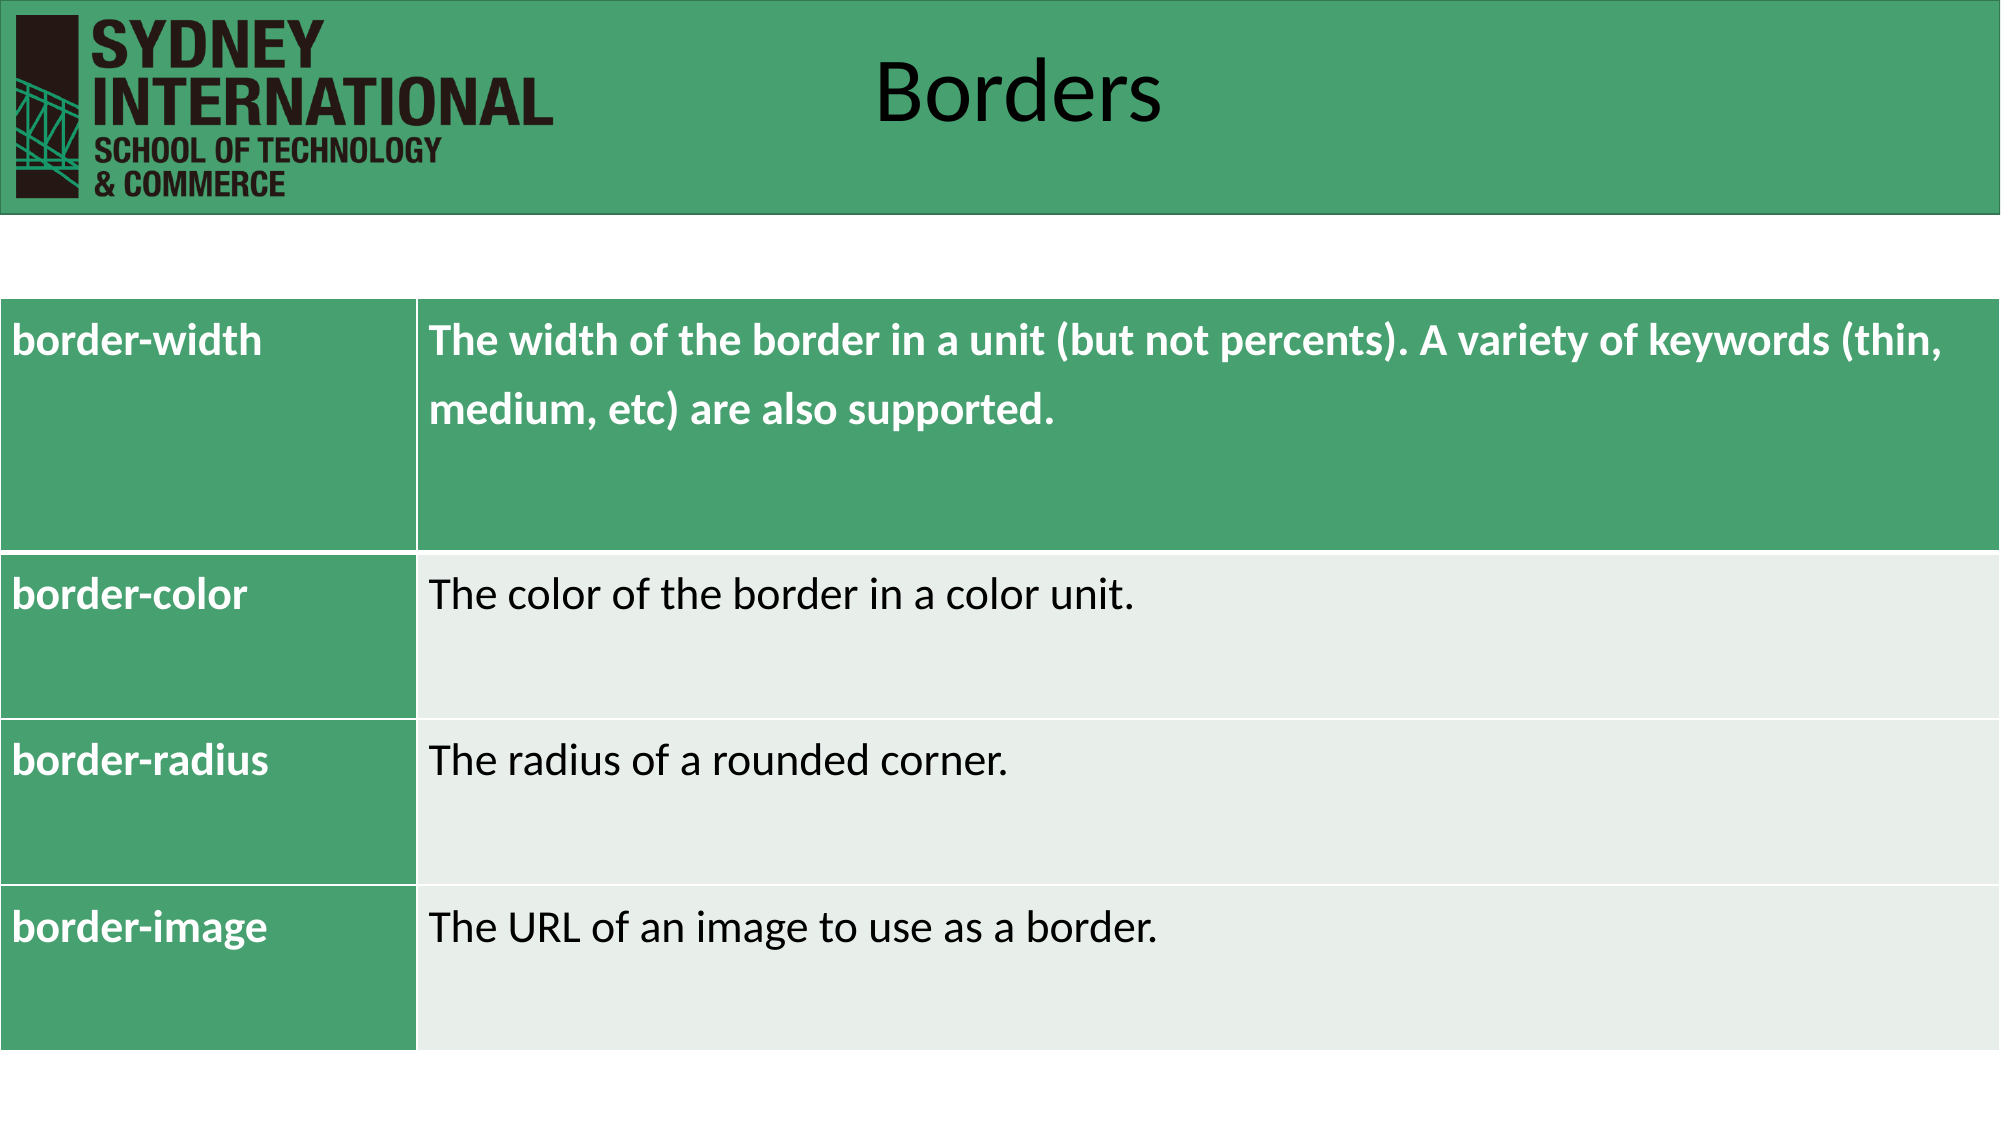

# Borders
| border-width | The width of the border in a unit (but not percents). A variety of keywords (thin, medium, etc) are also supported. |
| --- | --- |
| border-color | The color of the border in a color unit. |
| border-radius | The radius of a rounded corner. |
| border-image | The URL of an image to use as a border. |